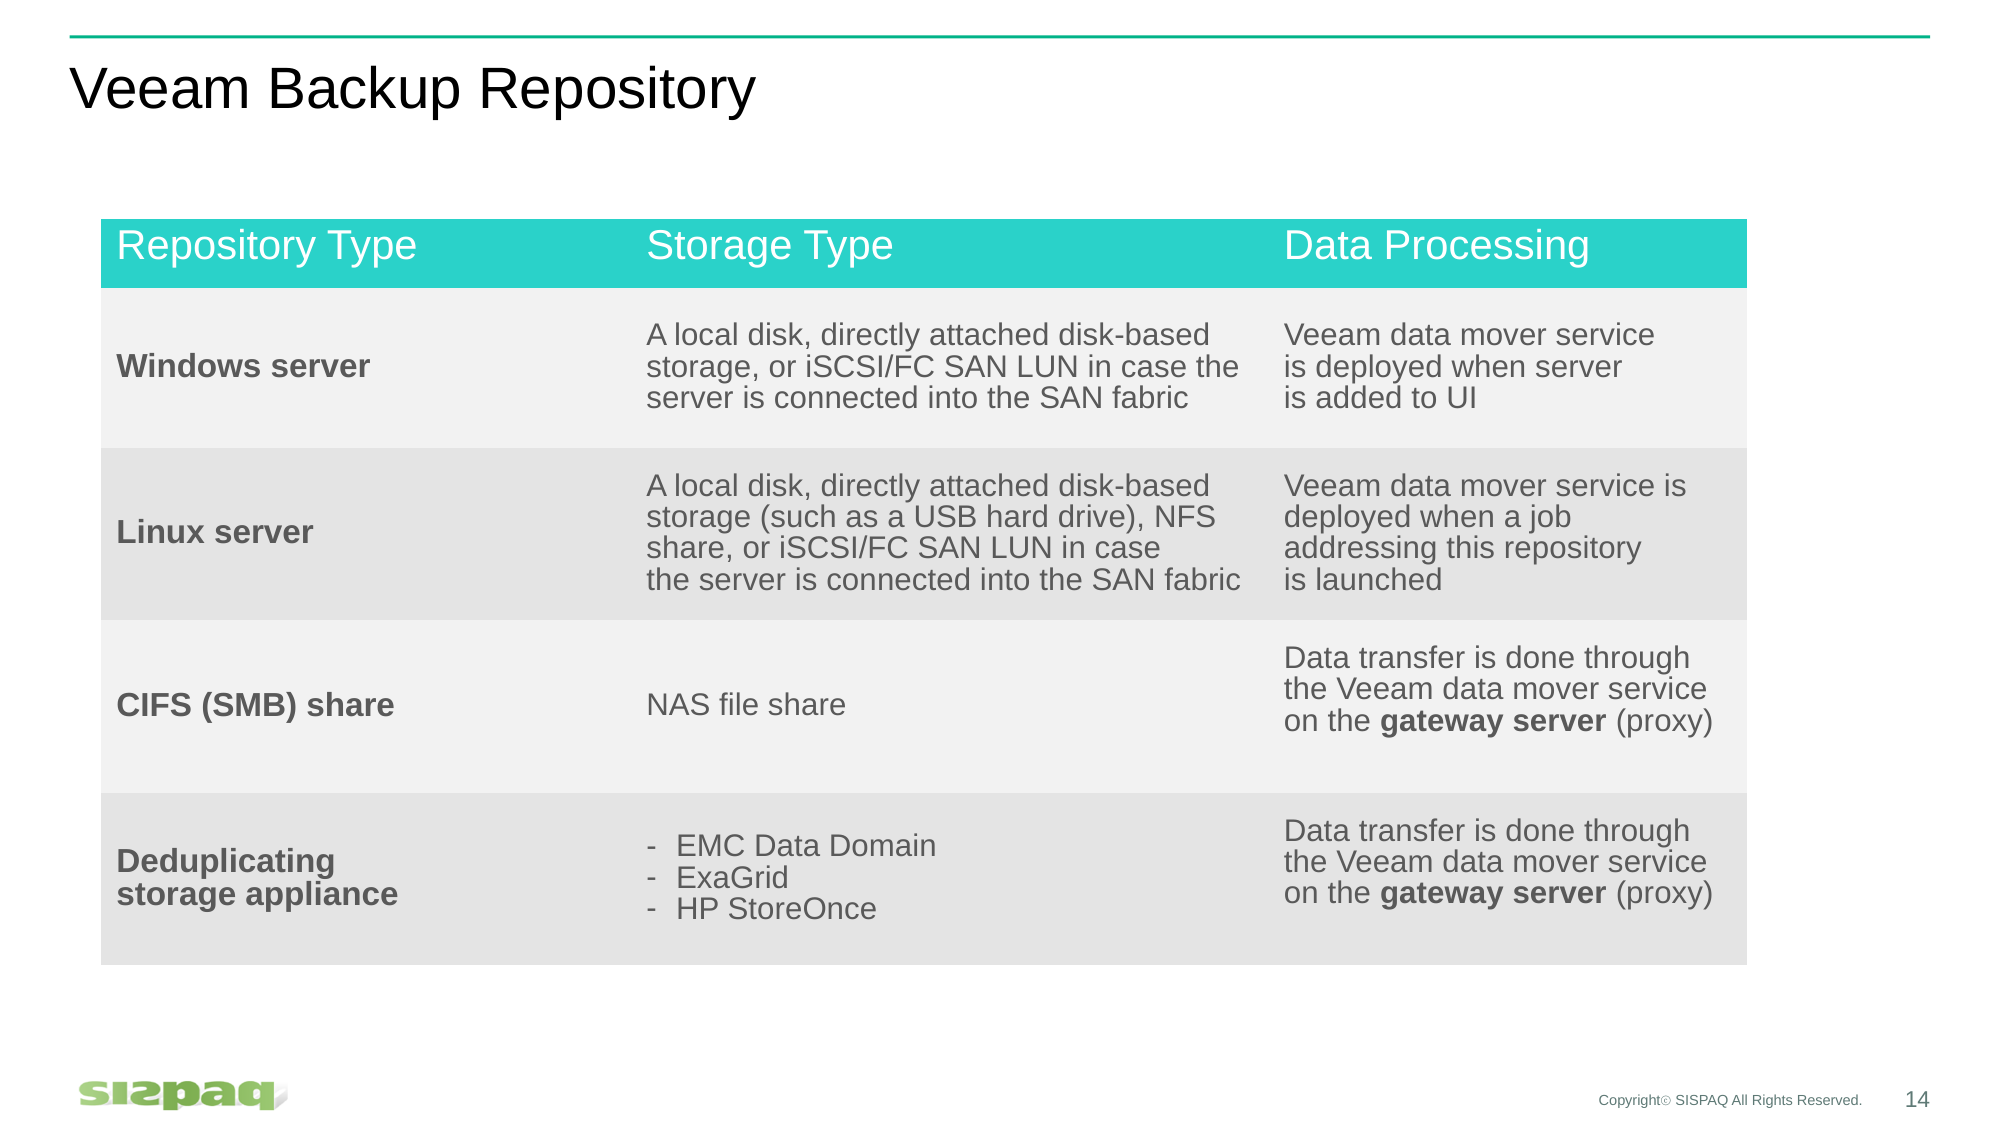

# Veeam Backup Repository
| Repository Type | Storage Type | Data Processing |
| --- | --- | --- |
| Windows server | A local disk, directly attached disk-based storage, or iSCSI/FC SAN LUN in case the server is connected into the SAN fabric | Veeam data mover service is deployed when server is added to UI |
| Linux server | A local disk, directly attached disk-based storage (such as a USB hard drive), NFS share, or iSCSI/FC SAN LUN in case the server is connected into the SAN fabric | Veeam data mover service is deployed when a job addressing this repository is launched |
| CIFS (SMB) share | NAS file share | Data transfer is done through the Veeam data mover service on the gateway server (proxy) |
| Deduplicating storage appliance | EMC Data Domain ExaGrid HP StoreOnce | Data transfer is done through the Veeam data mover service on the gateway server (proxy) |